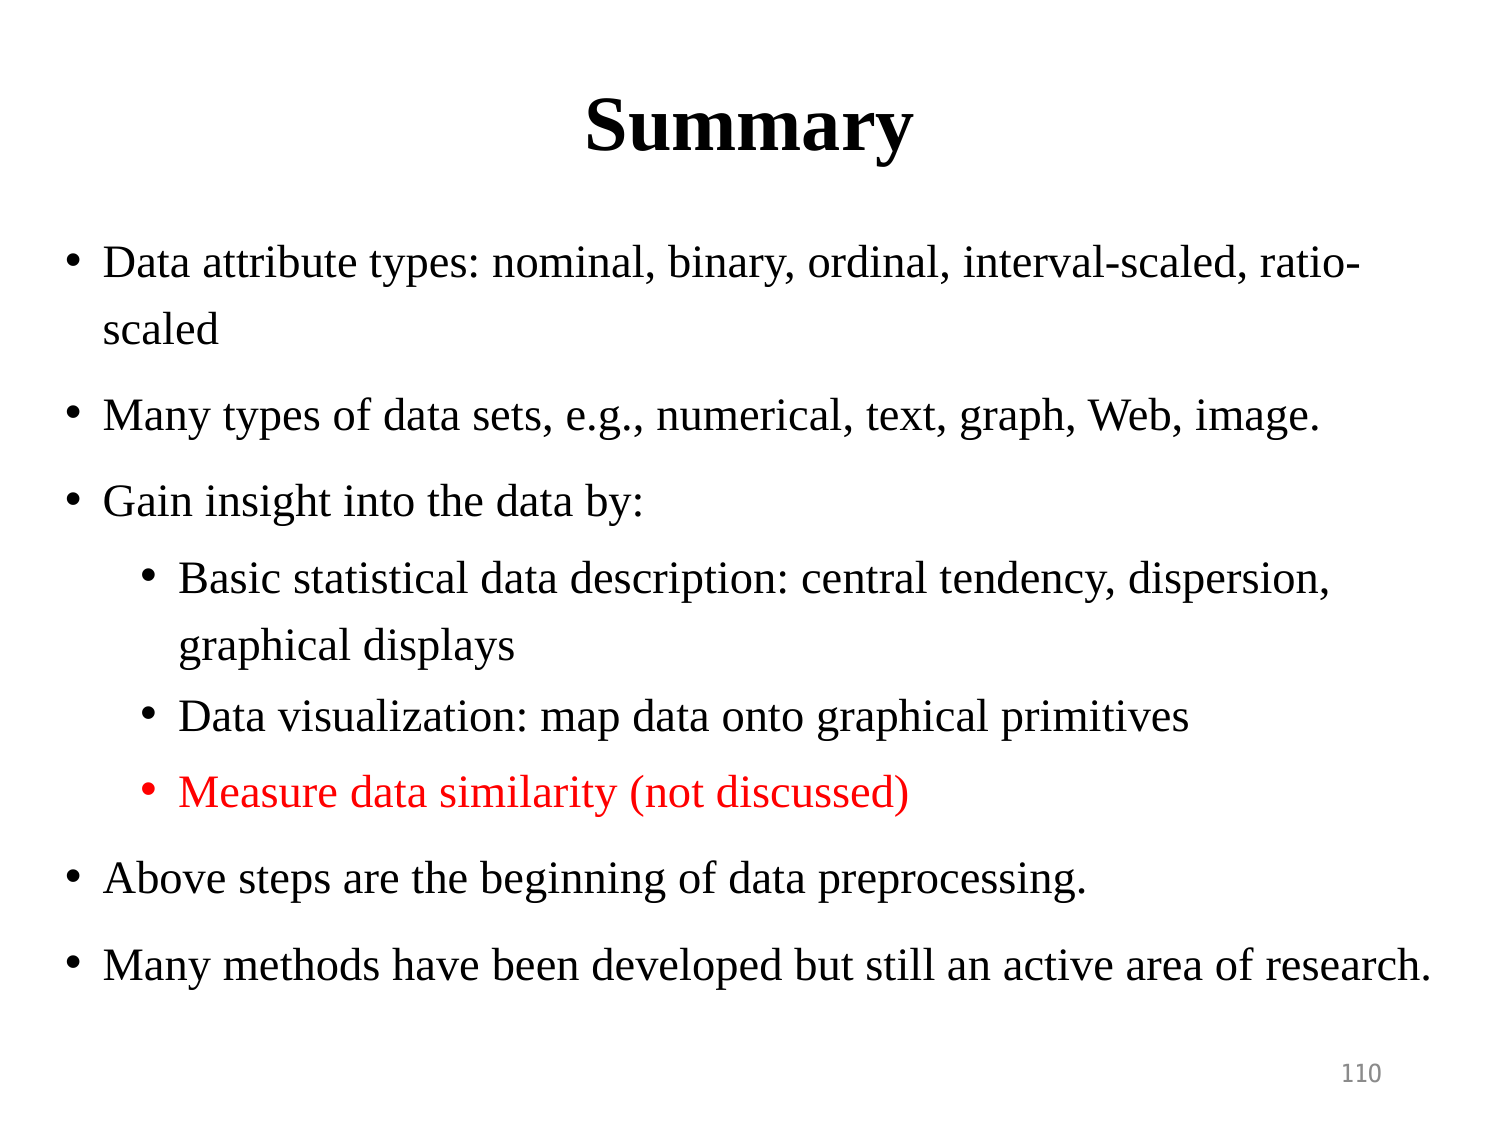

# Summary
Data attribute types: nominal, binary, ordinal, interval-scaled, ratio-scaled
Many types of data sets, e.g., numerical, text, graph, Web, image.
Gain insight into the data by:
Basic statistical data description: central tendency, dispersion,  graphical displays
Data visualization: map data onto graphical primitives
Measure data similarity (not discussed)
Above steps are the beginning of data preprocessing.
Many methods have been developed but still an active area of research.
110